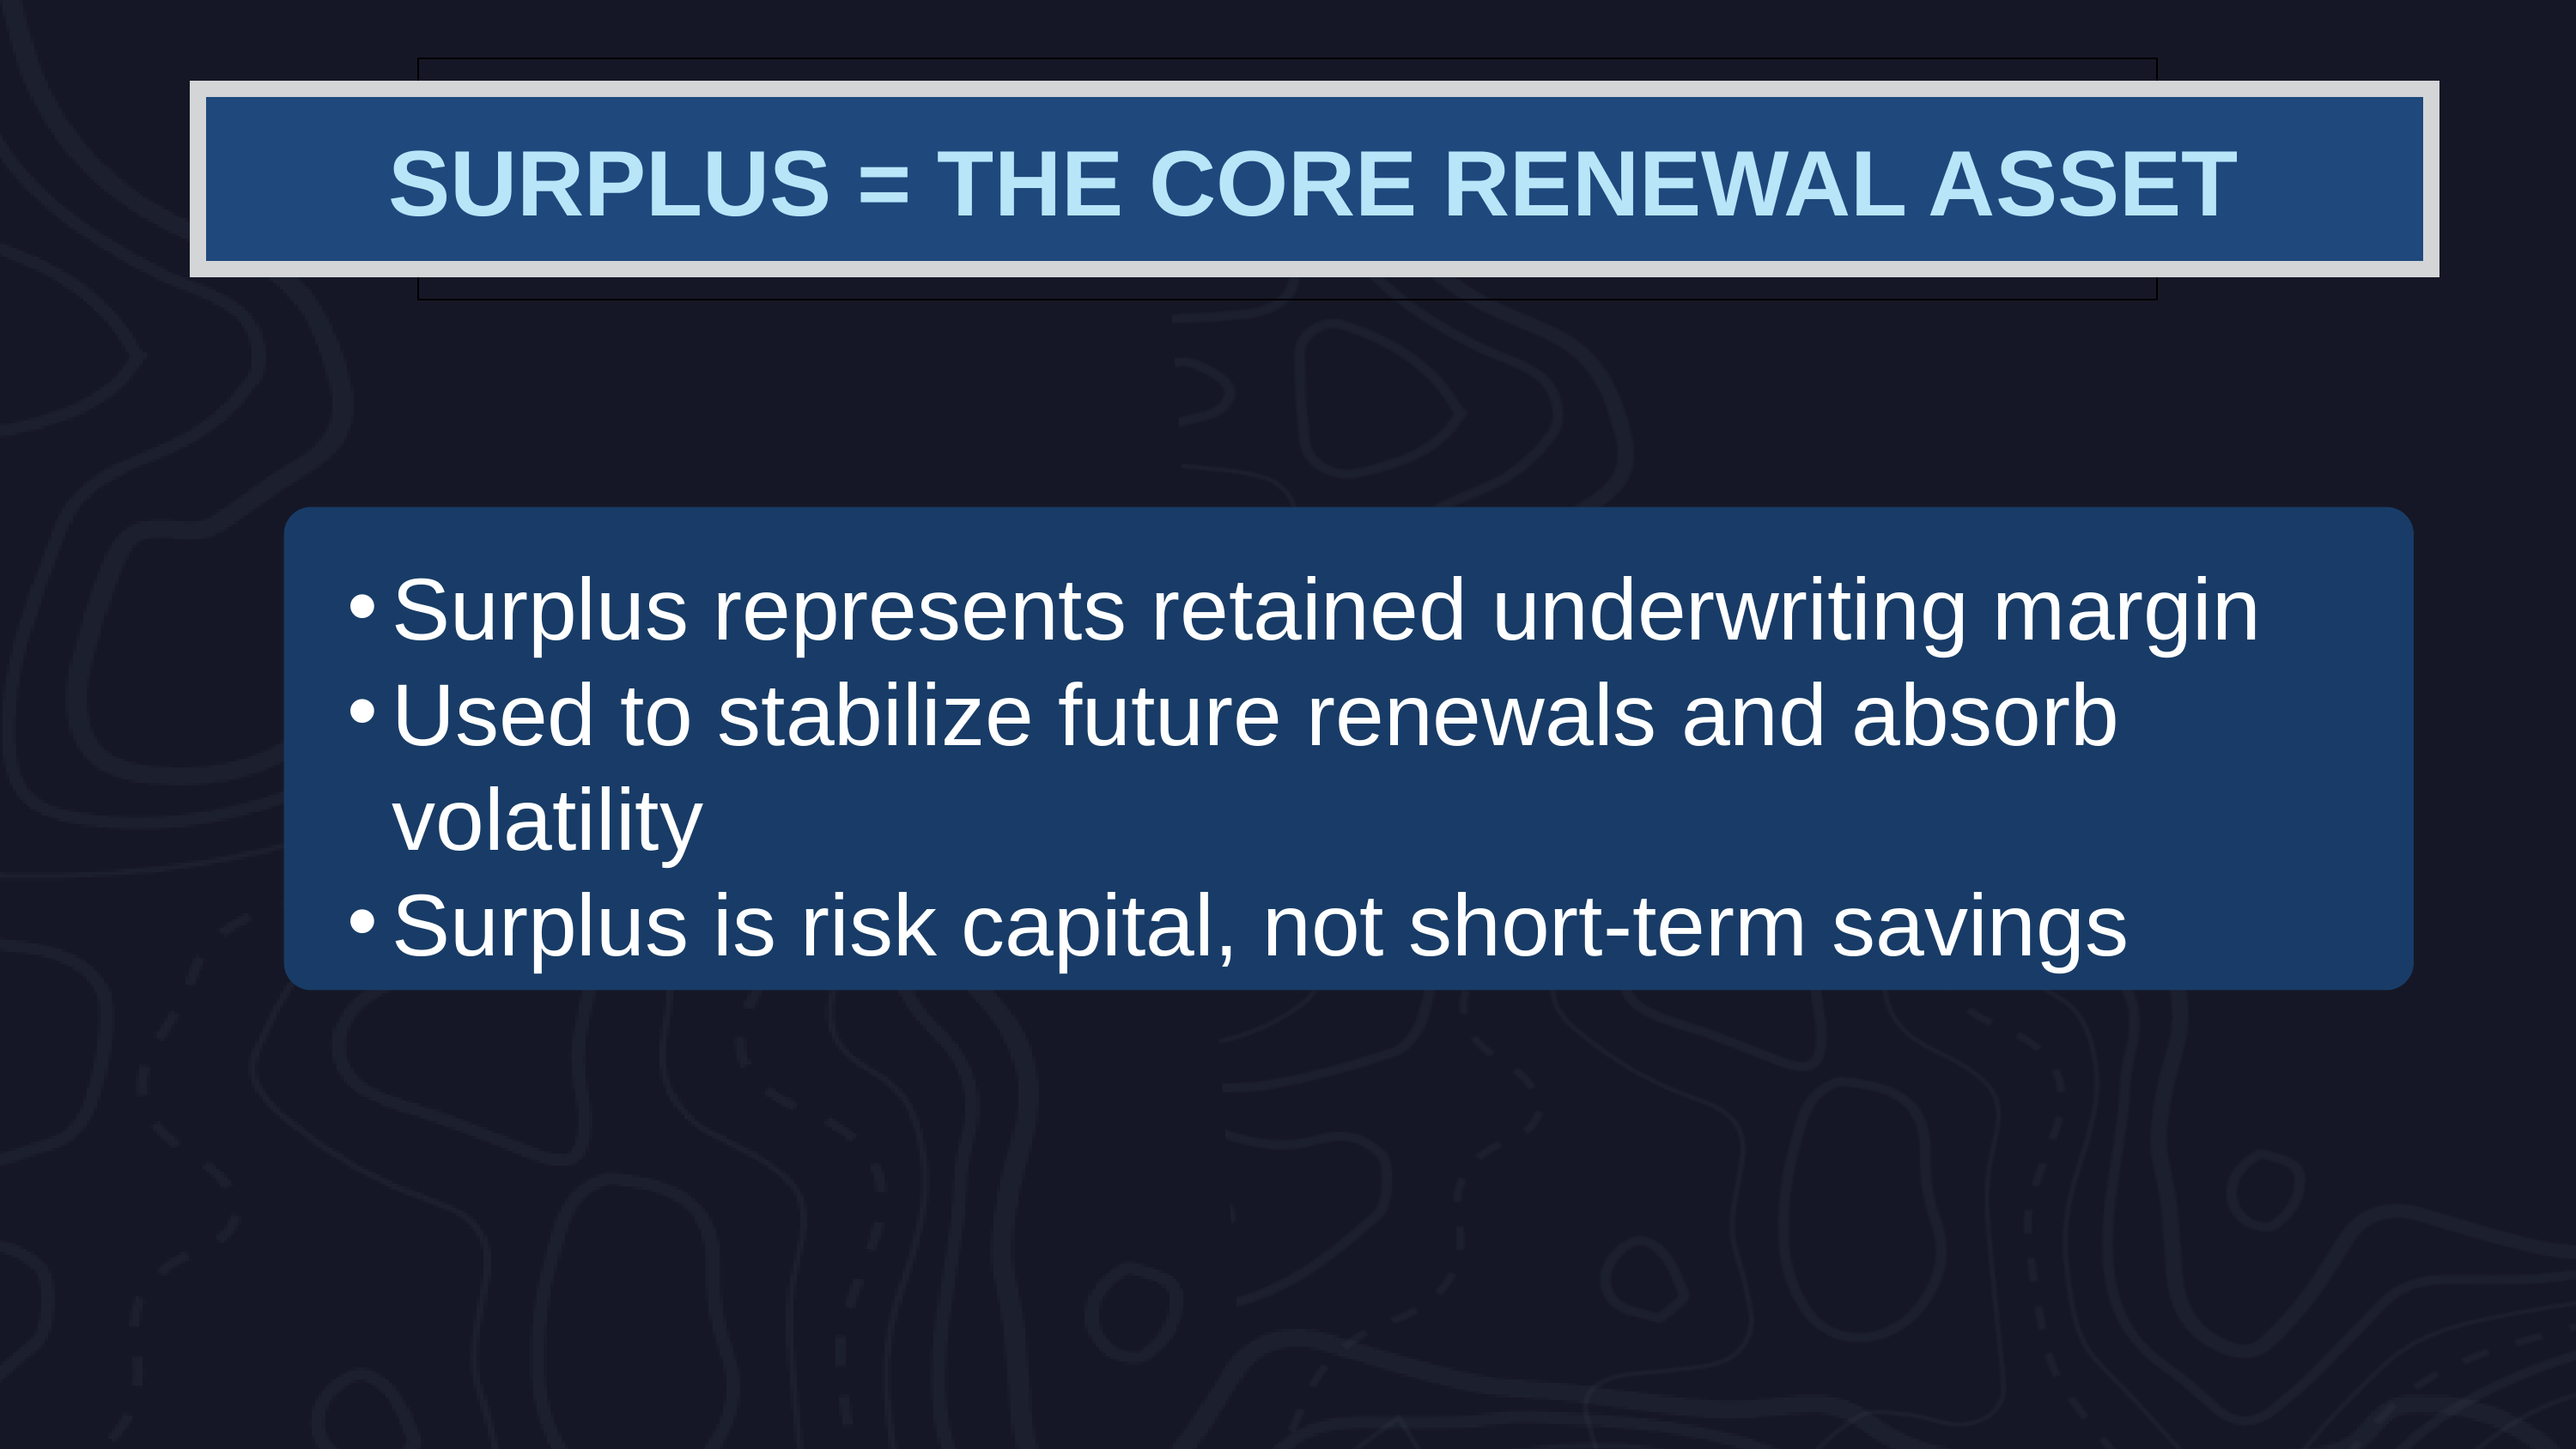

SURPLUS = THE CORE RENEWAL ASSET

Surplus represents retained underwriting margin
Used to stabilize future renewals and absorb volatility
Surplus is risk capital, not short‑term savings